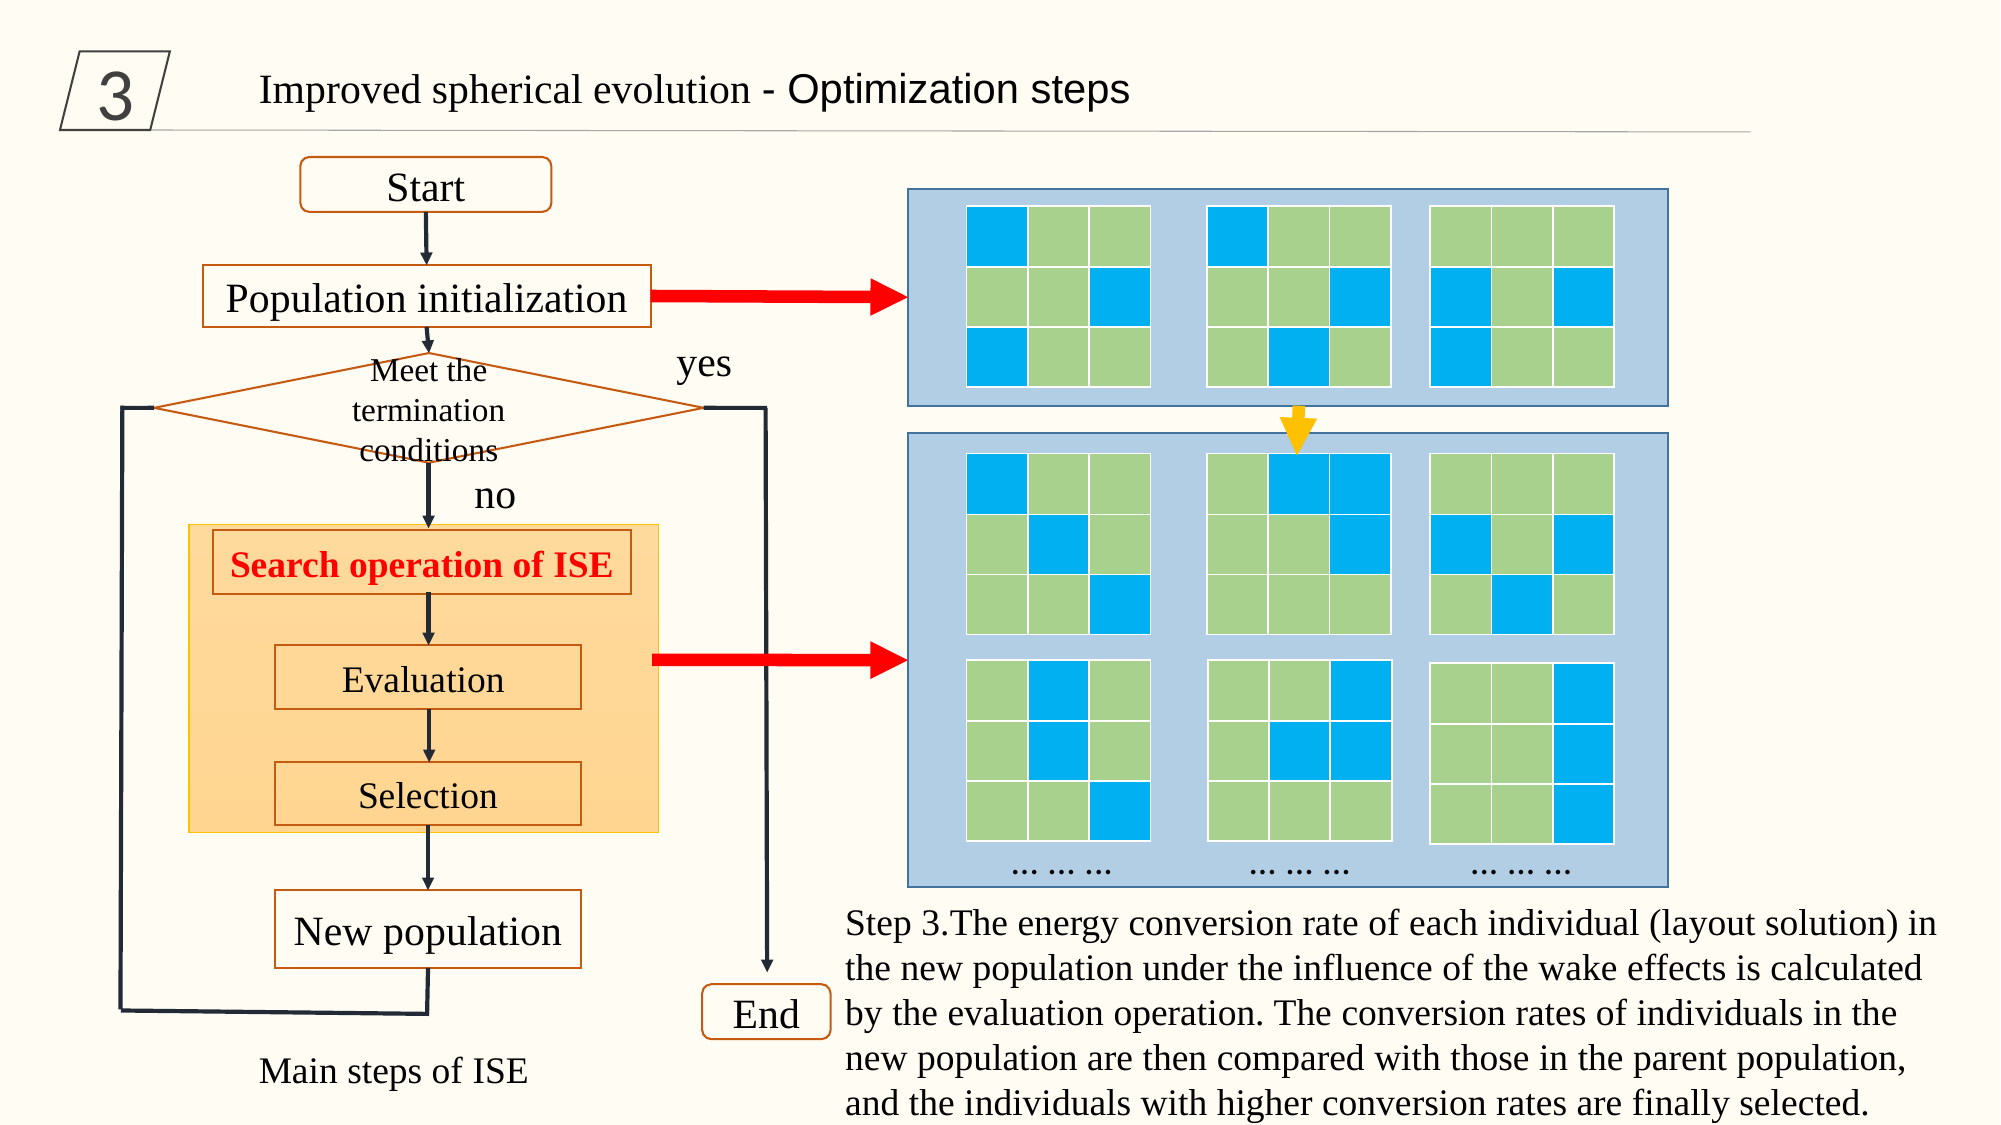

3
Improved spherical evolution - Optimization steps

Start

|  |  |  |
| --- | --- | --- |
|  |  |  |
|  |  |  |
|  |  |  |
| --- | --- | --- |
|  |  |  |
|  |  |  |
|  |  |  |
| --- | --- | --- |
|  |  |  |
|  |  |  |
Population initialization
yes
Meet the termination conditions

|  |  |  |
| --- | --- | --- |
|  |  |  |
|  |  |  |
|  |  |  |
| --- | --- | --- |
|  |  |  |
|  |  |  |
|  |  |  |
| --- | --- | --- |
|  |  |  |
|  |  |  |
no

Search operation of ISE
Evaluation
|  |  |  |
| --- | --- | --- |
|  |  |  |
|  |  |  |
|  |  |  |
| --- | --- | --- |
|  |  |  |
|  |  |  |
|  |  |  |
| --- | --- | --- |
|  |  |  |
|  |  |  |
Selection
... ... ...
... ... ...
... ... ...
New population
Step 3.The energy conversion rate of each individual (layout solution) in the new population under the influence of the wake effects is calculated by the evaluation operation. The conversion rates of individuals in the new population are then compared with those in the parent population, and the individuals with higher conversion rates are finally selected.

End
Main steps of ISE
44